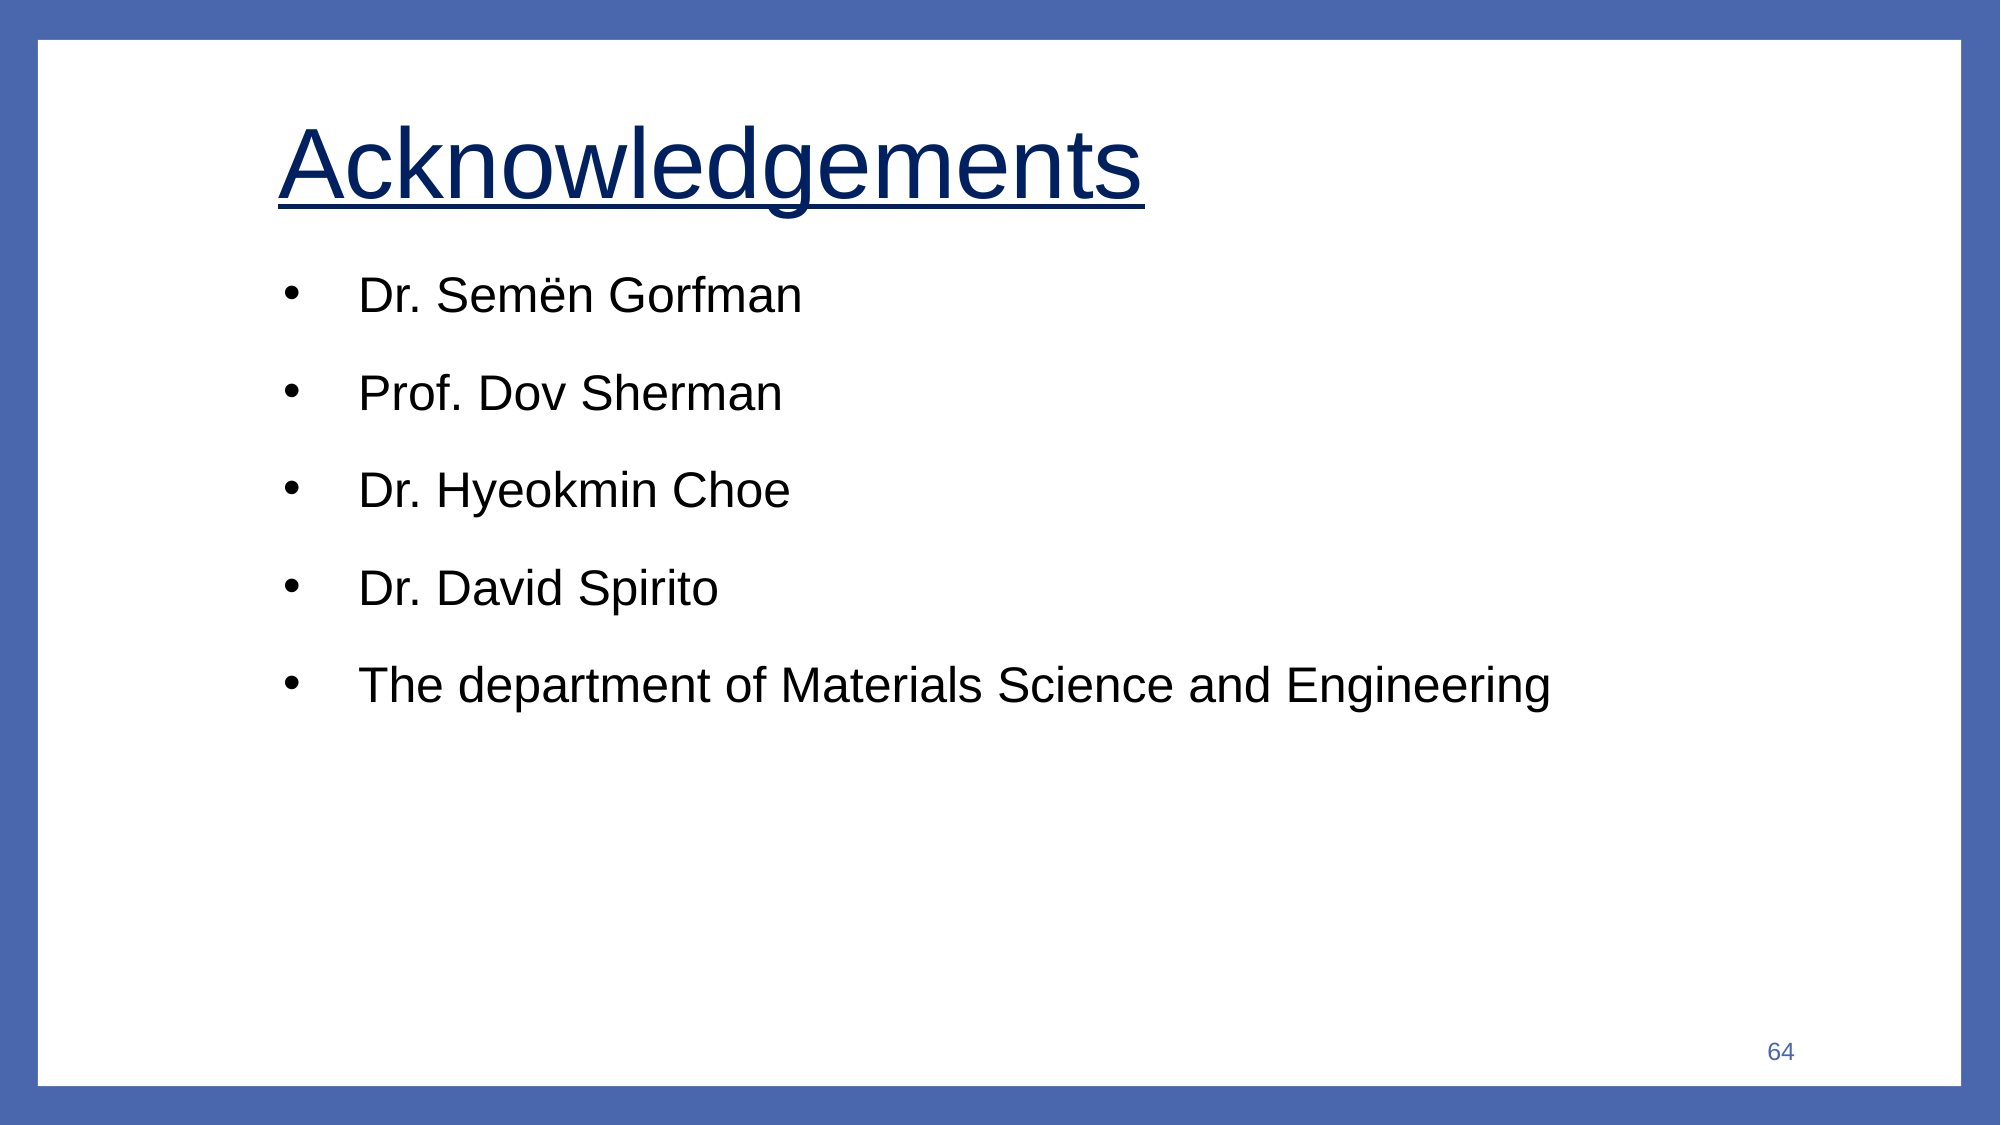

# Acknowledgements
Dr. Semën Gorfman
Prof. Dov Sherman
Dr. Hyeokmin Choe
Dr. David Spirito
The department of Materials Science and Engineering
64